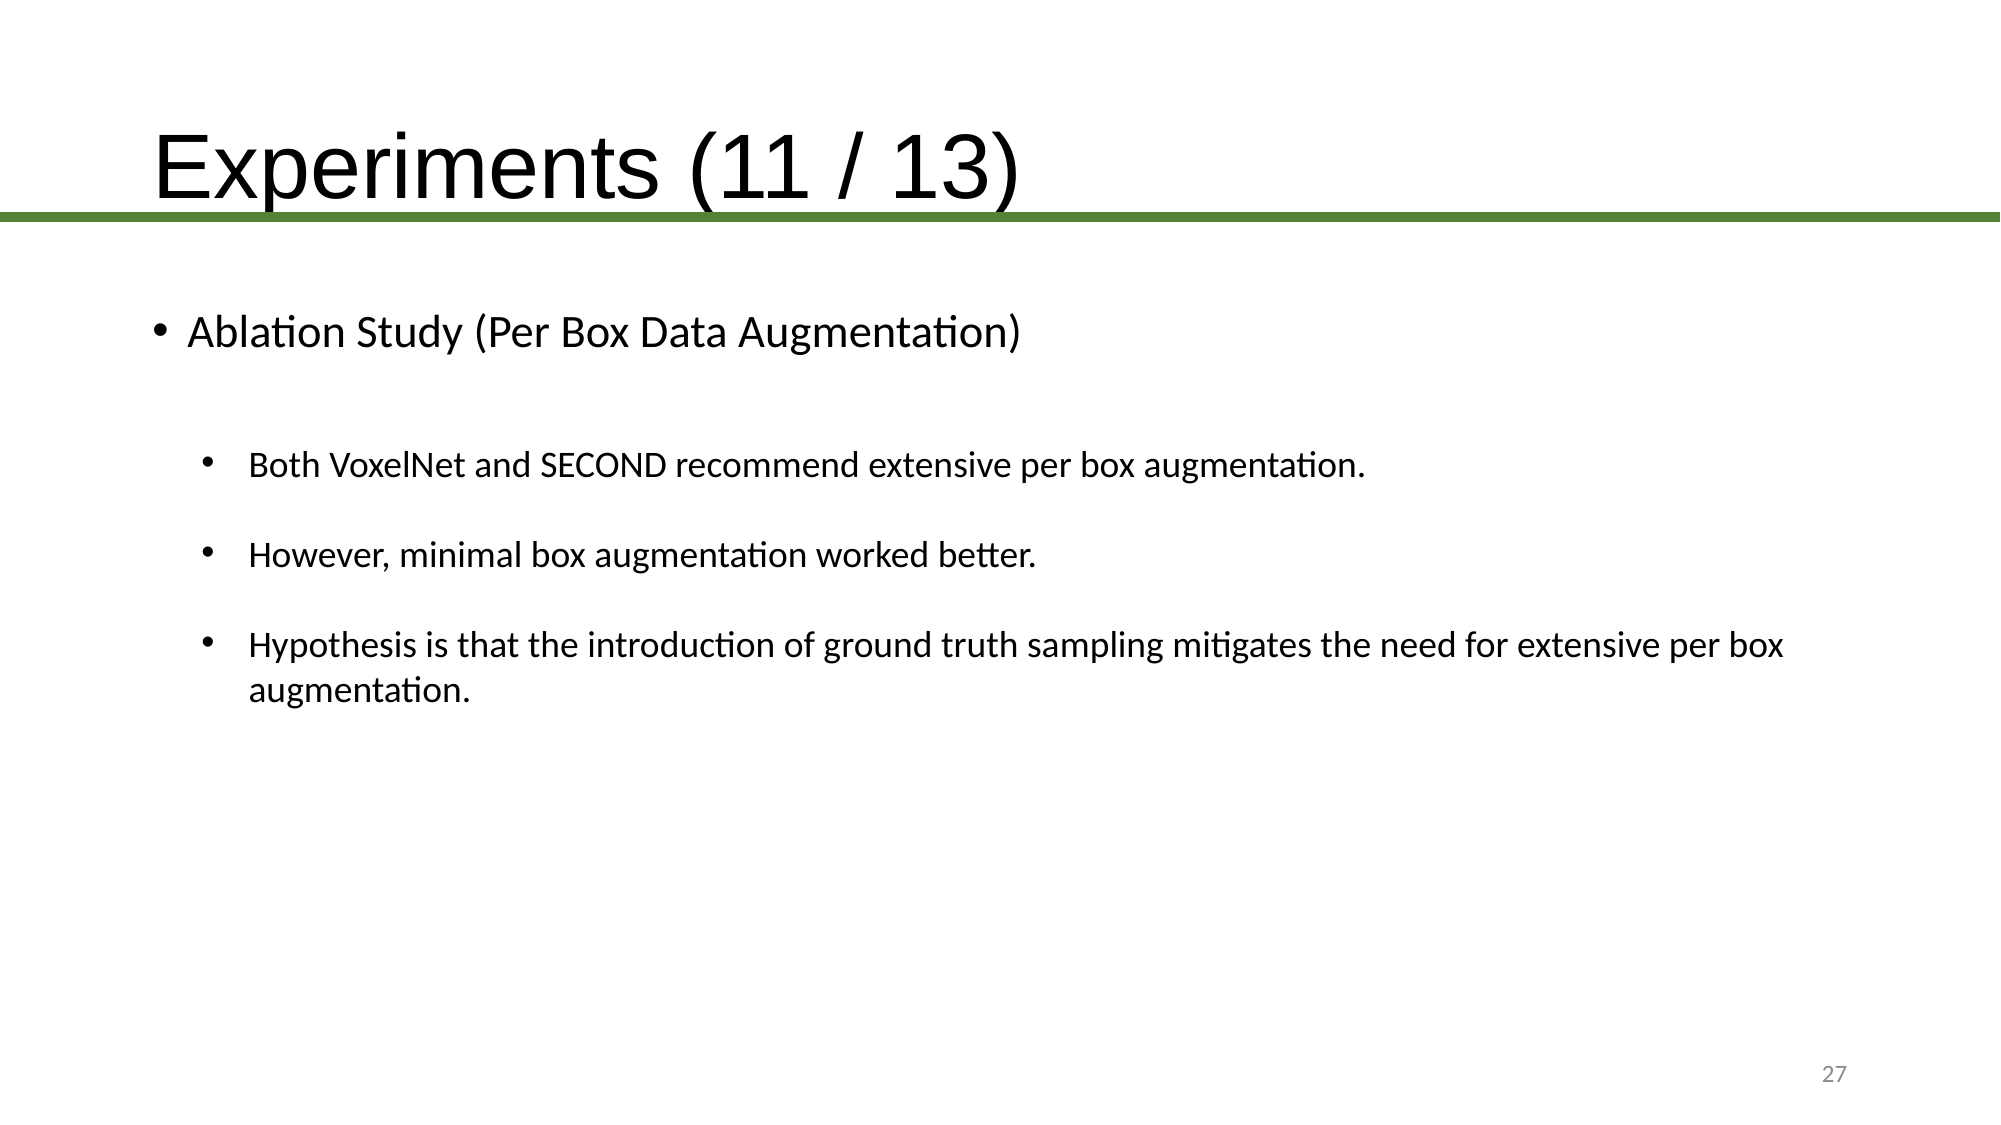

# Experiments (11 / 13)
Ablation Study (Per Box Data Augmentation)

Both VoxelNet and SECOND recommend extensive per box augmentation.

However, minimal box augmentation worked better.

Hypothesis is that the introduction of ground truth sampling mitigates the need for extensive per box augmentation.
27